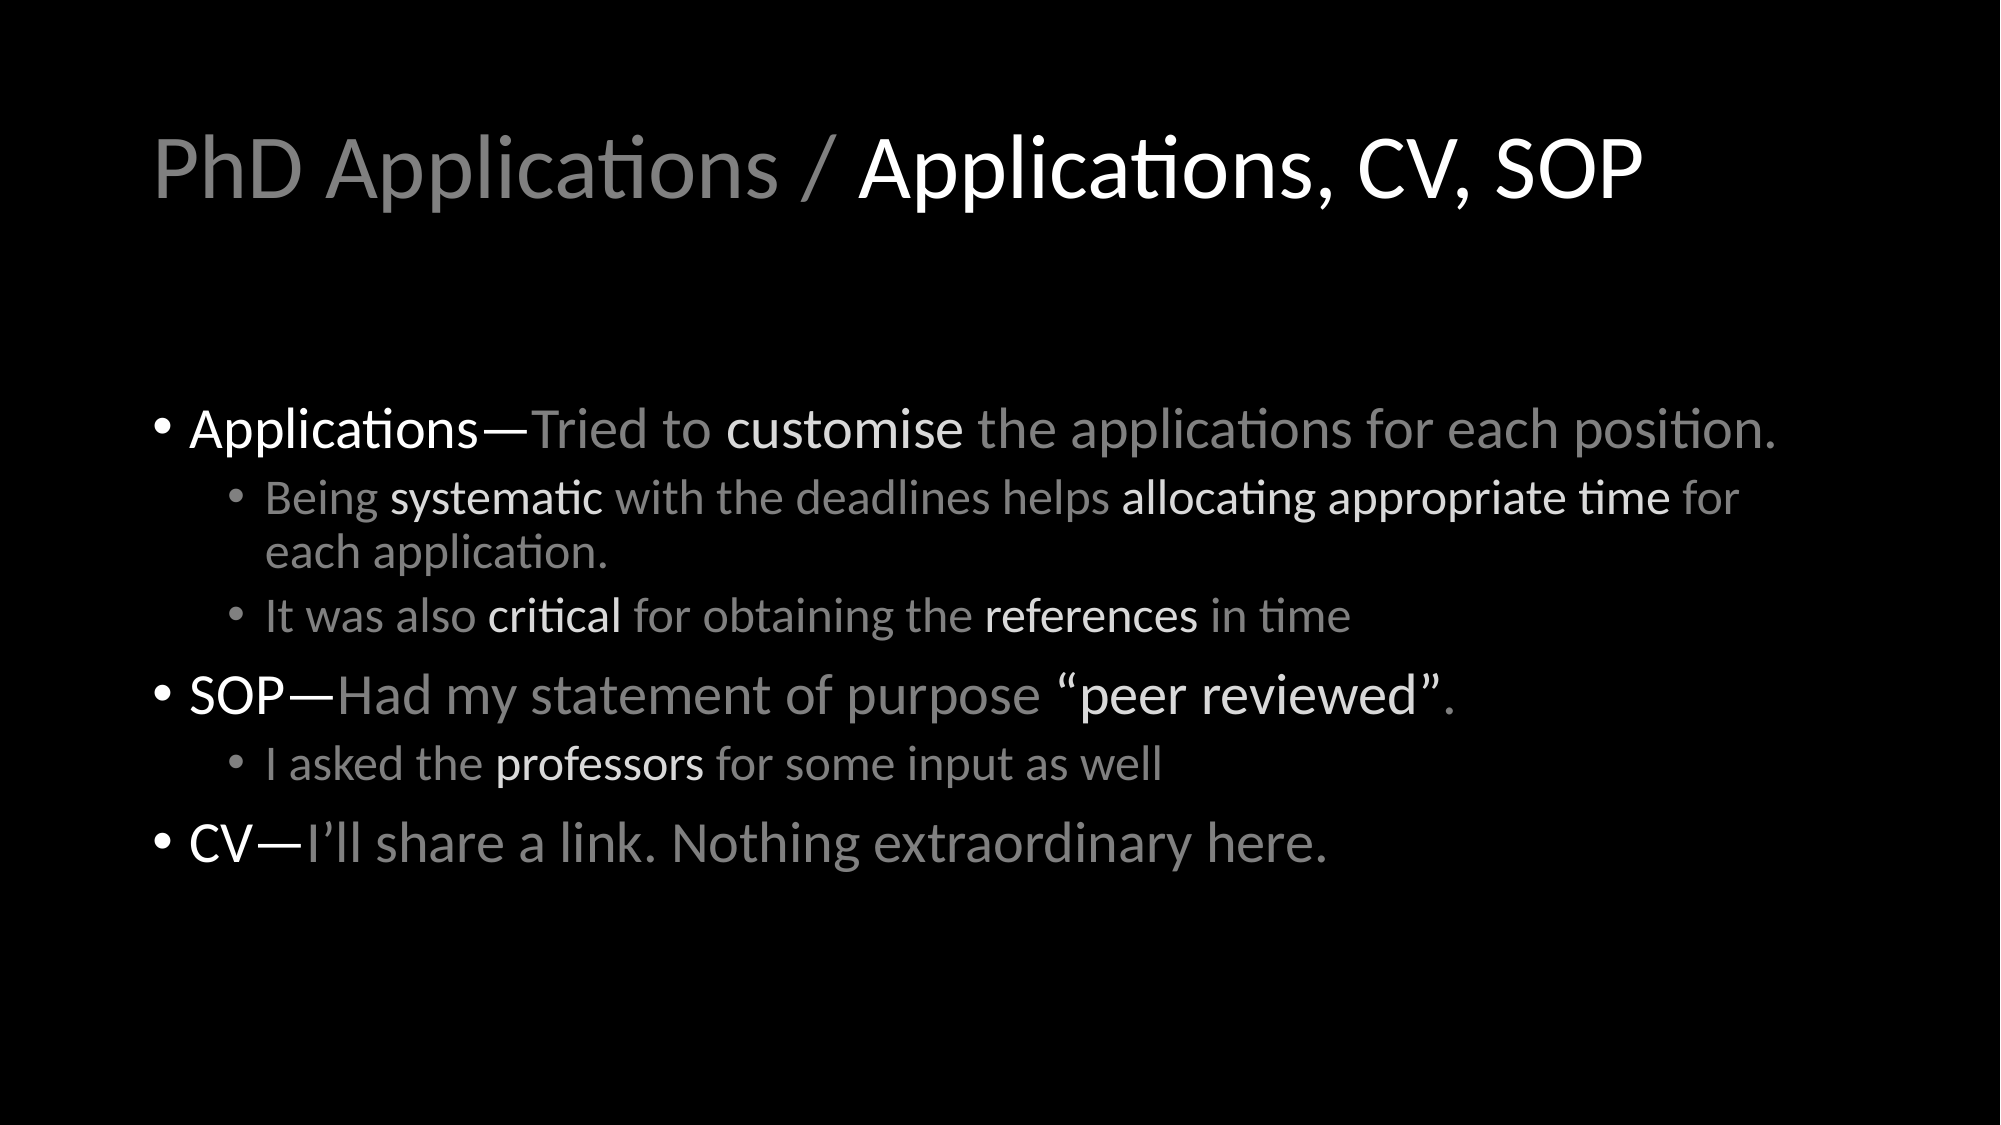

# PhD Applications / Applications, CV, SOP

Applications—Tried to customise the applications for each position.
Being systematic with the deadlines helps allocating appropriate time for each application.
It was also critical for obtaining the references in time
SOP—Had my statement of purpose “peer reviewed”.
I asked the professors for some input as well
CV—I’ll share a link. Nothing extraordinary here.